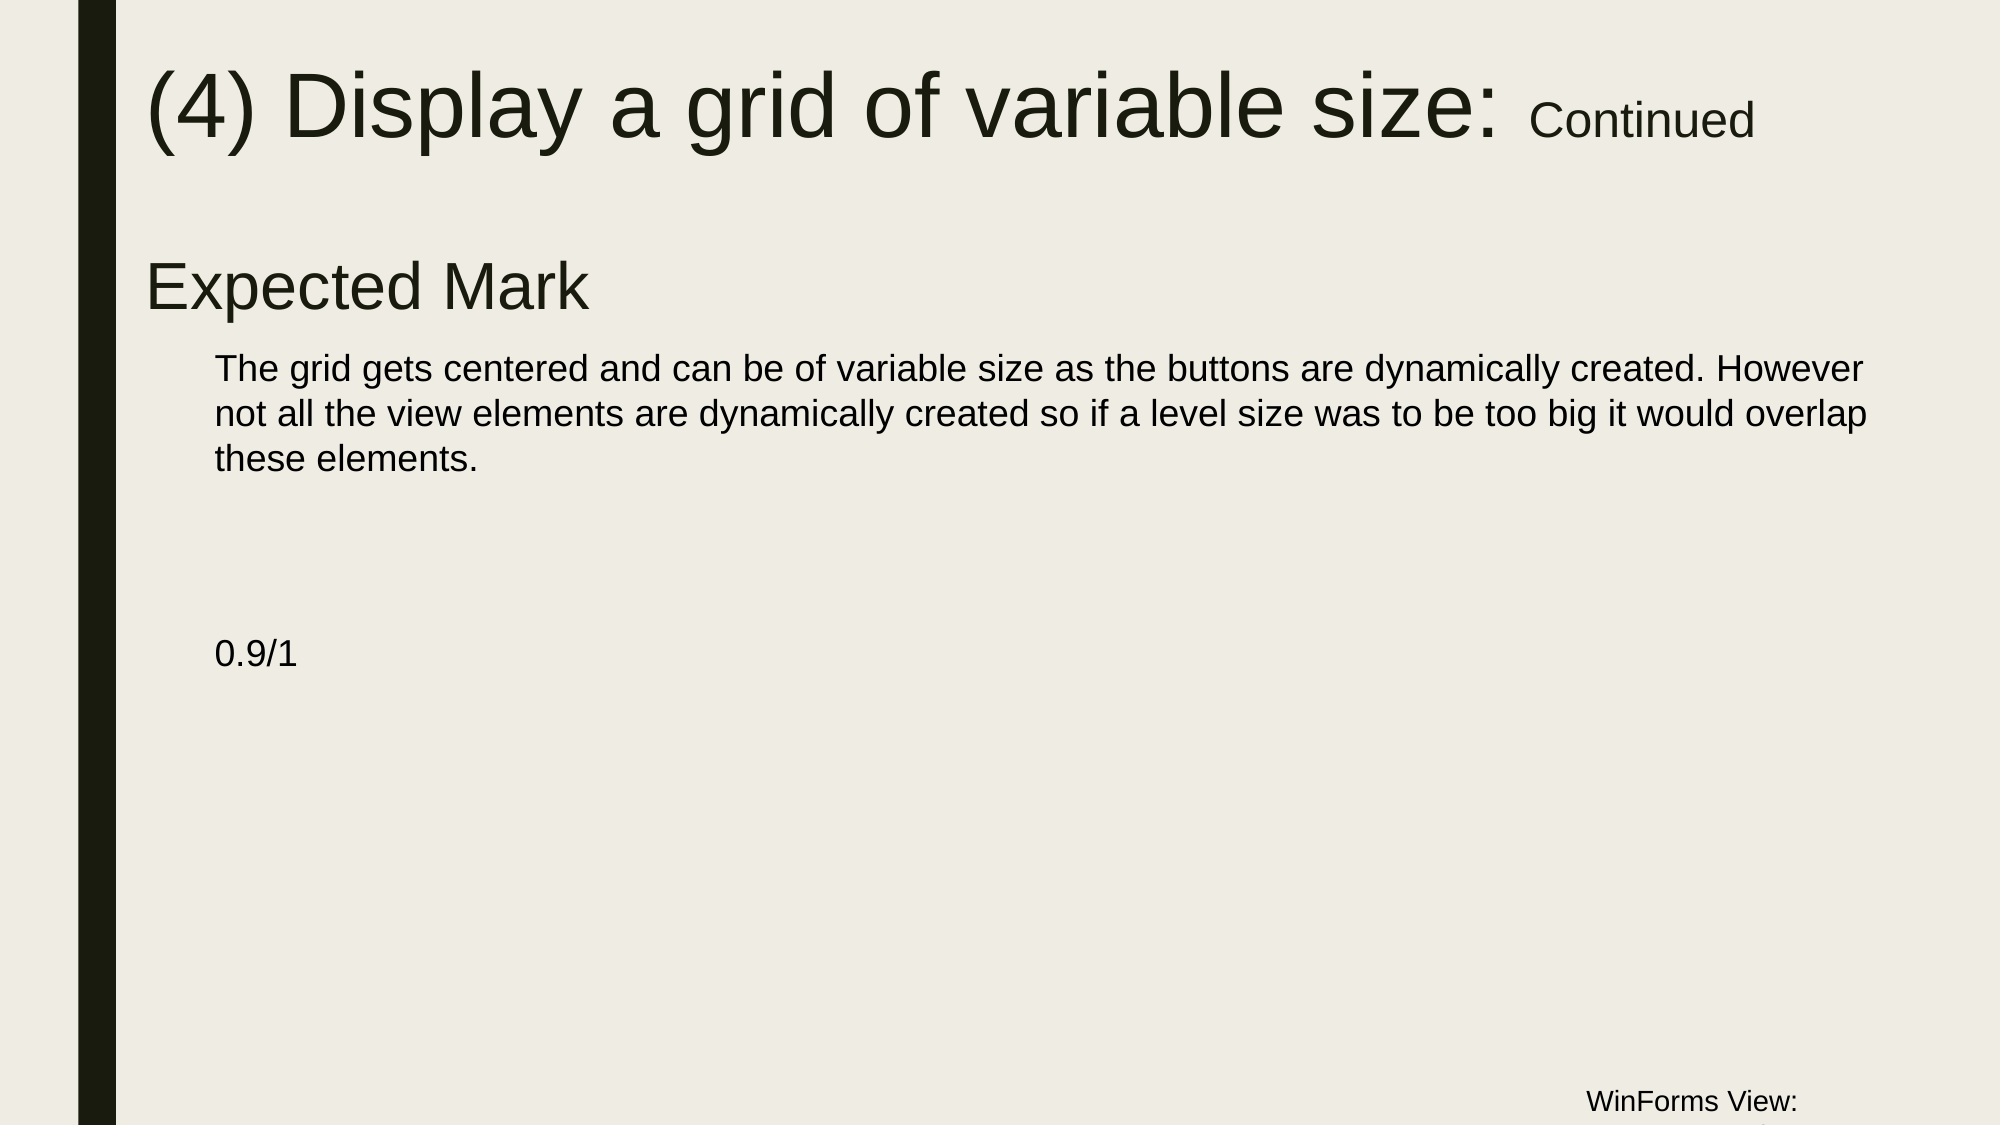

# (4) Display a grid of variable size: Continued
Expected Mark
The grid gets centered and can be of variable size as the buttons are dynamically created. However not all the view elements are dynamically created so if a level size was to be too big it would overlap these elements.
0.9/1
WinForms View: System.Drawing